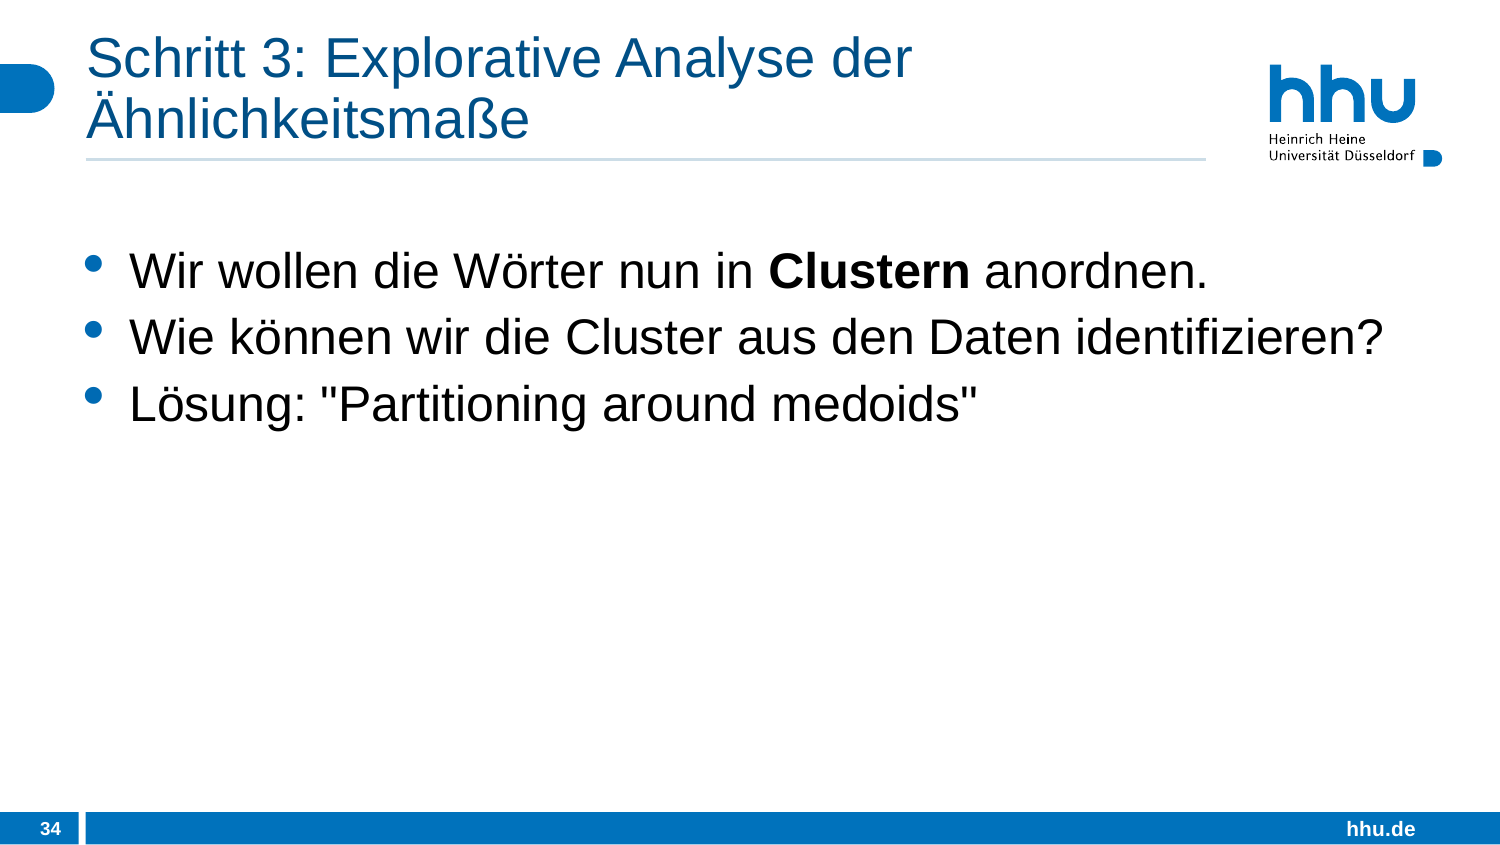

# Schritt 3: Explorative Analyse der Ähnlichkeitsmaße
Wir wollen die Wörter nun in Clustern anordnen.
Wie können wir die Cluster aus den Daten identifizieren?
Lösung: "Partitioning around medoids"
34